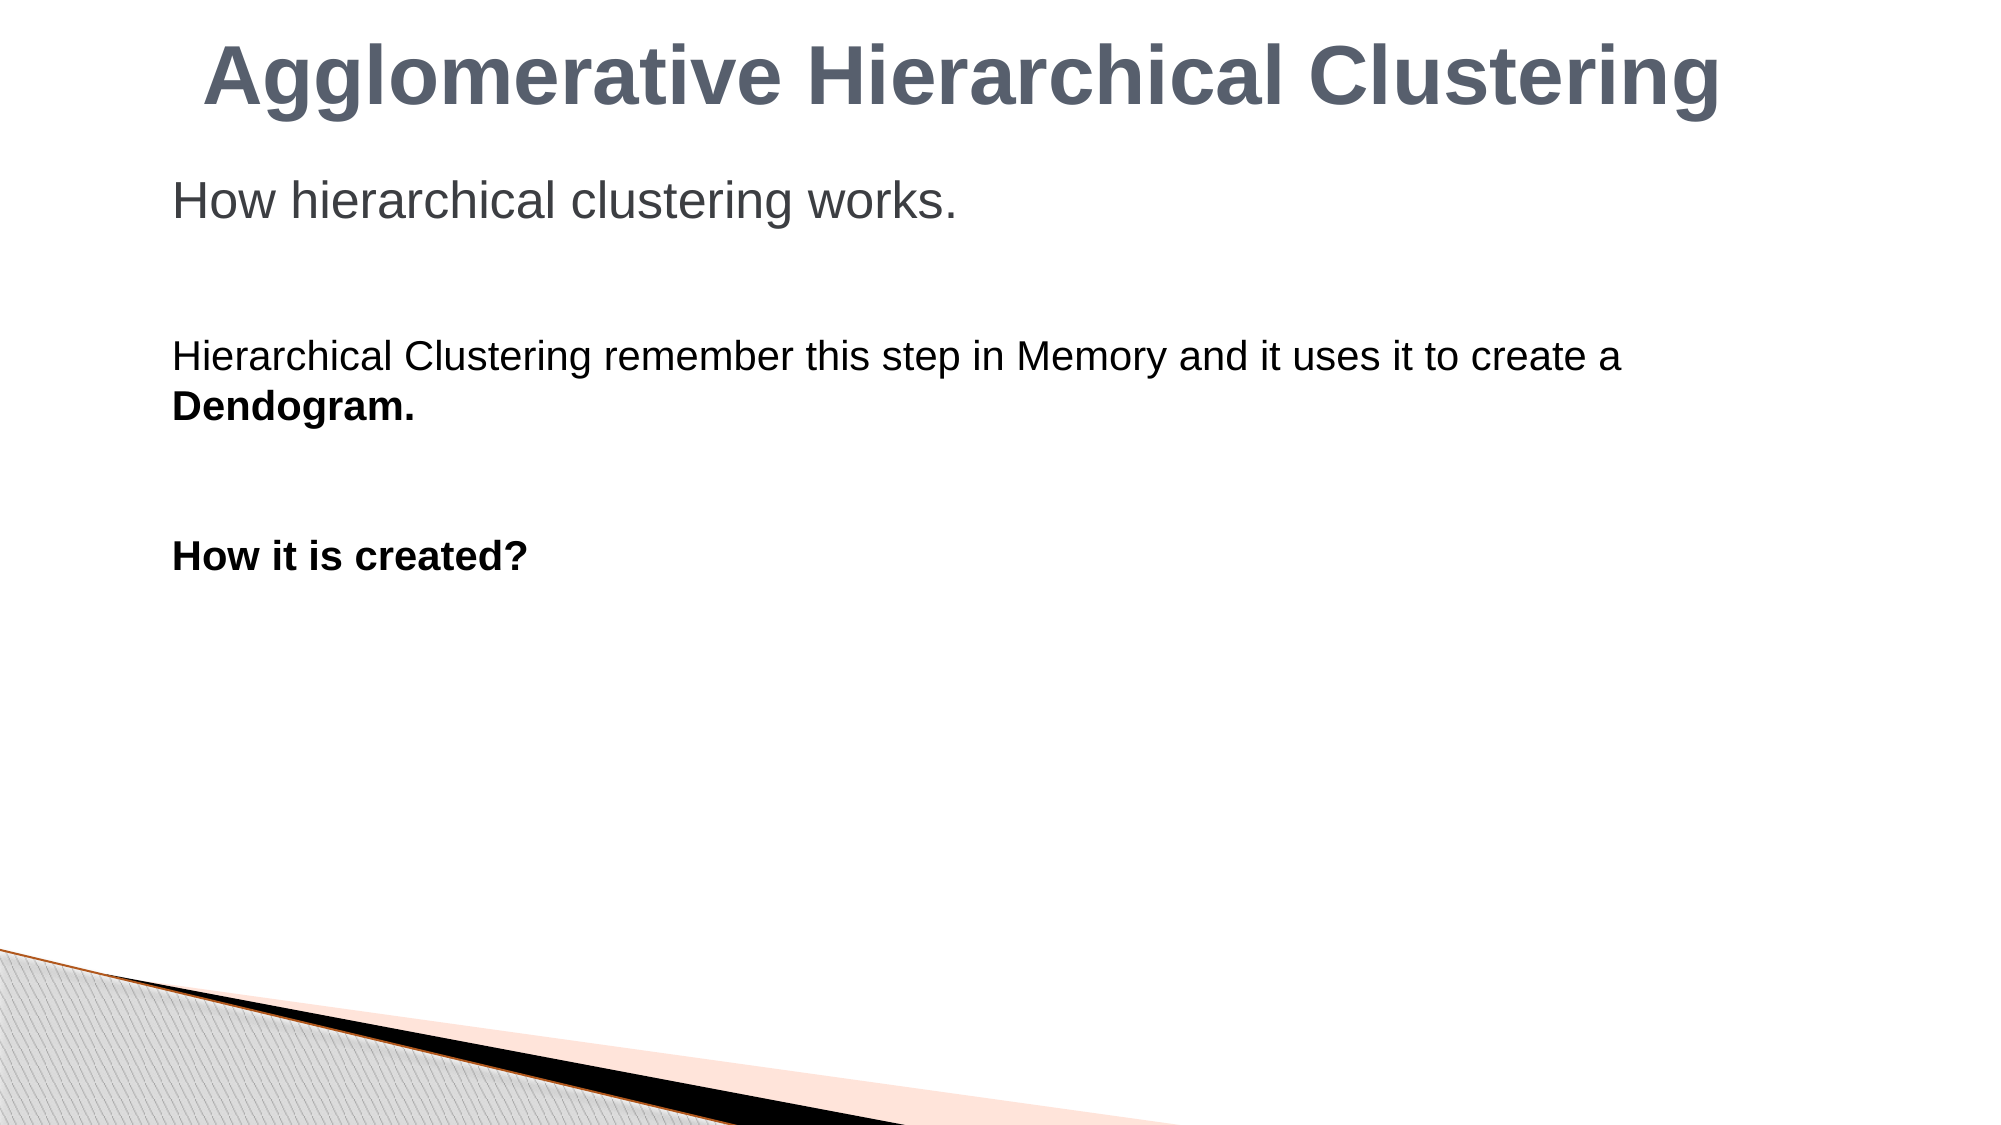

# Agglomerative Hierarchical Clustering
How hierarchical clustering works.

Hierarchical Clustering remember this step in Memory and it uses it to create a Dendogram.

How it is created?